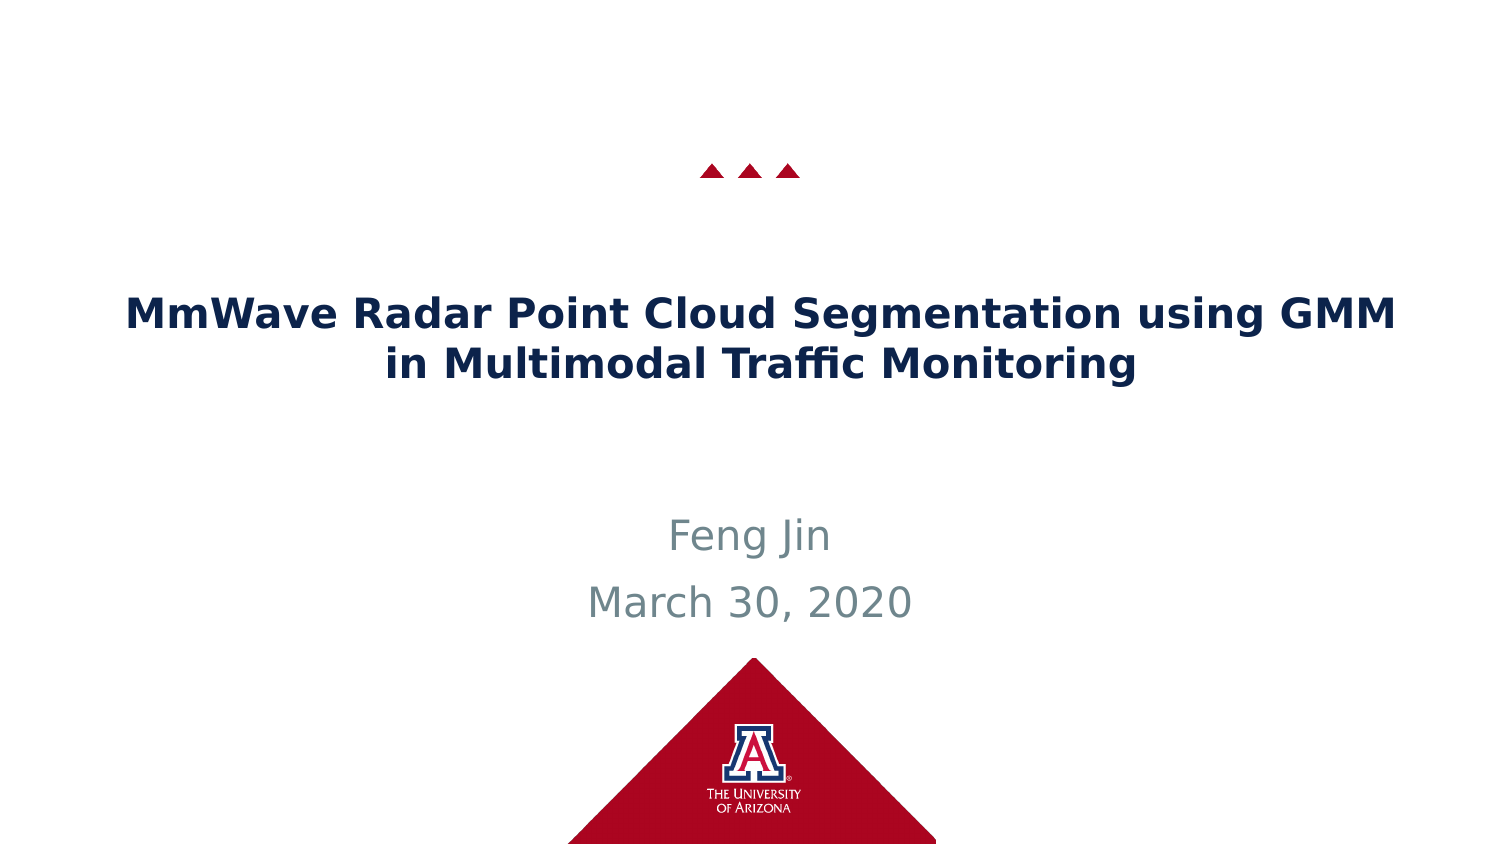

# MmWave Radar Point Cloud Segmentation using GMM in Multimodal Traffic Monitoring
Feng Jin
March 30, 2020